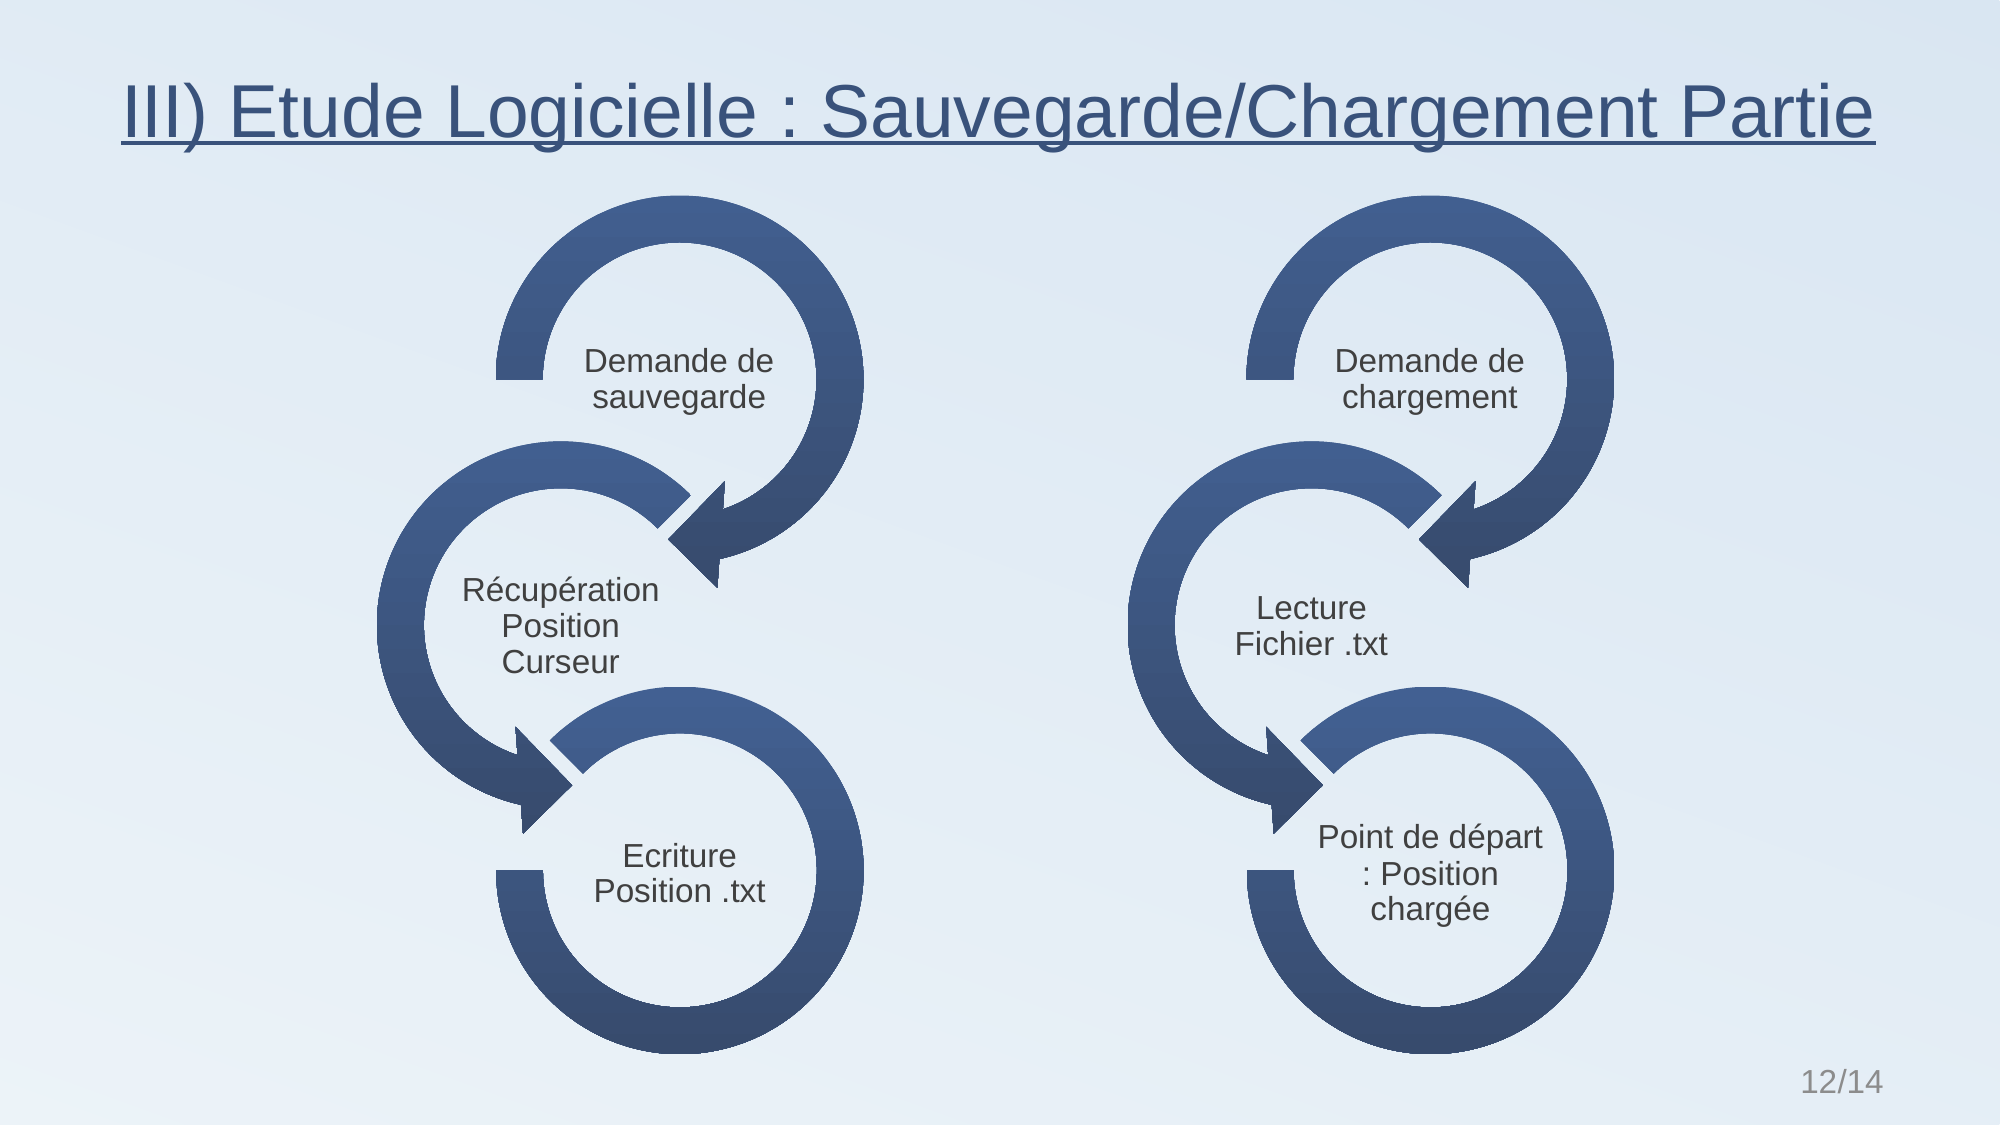

# III) Etude Logicielle : Sauvegarde/Chargement Partie
Demande de sauvegarde
Récupération Position Curseur
Ecriture Position .txt
Demande de chargement
Lecture Fichier .txt
Point de départ : Position chargée

12/14